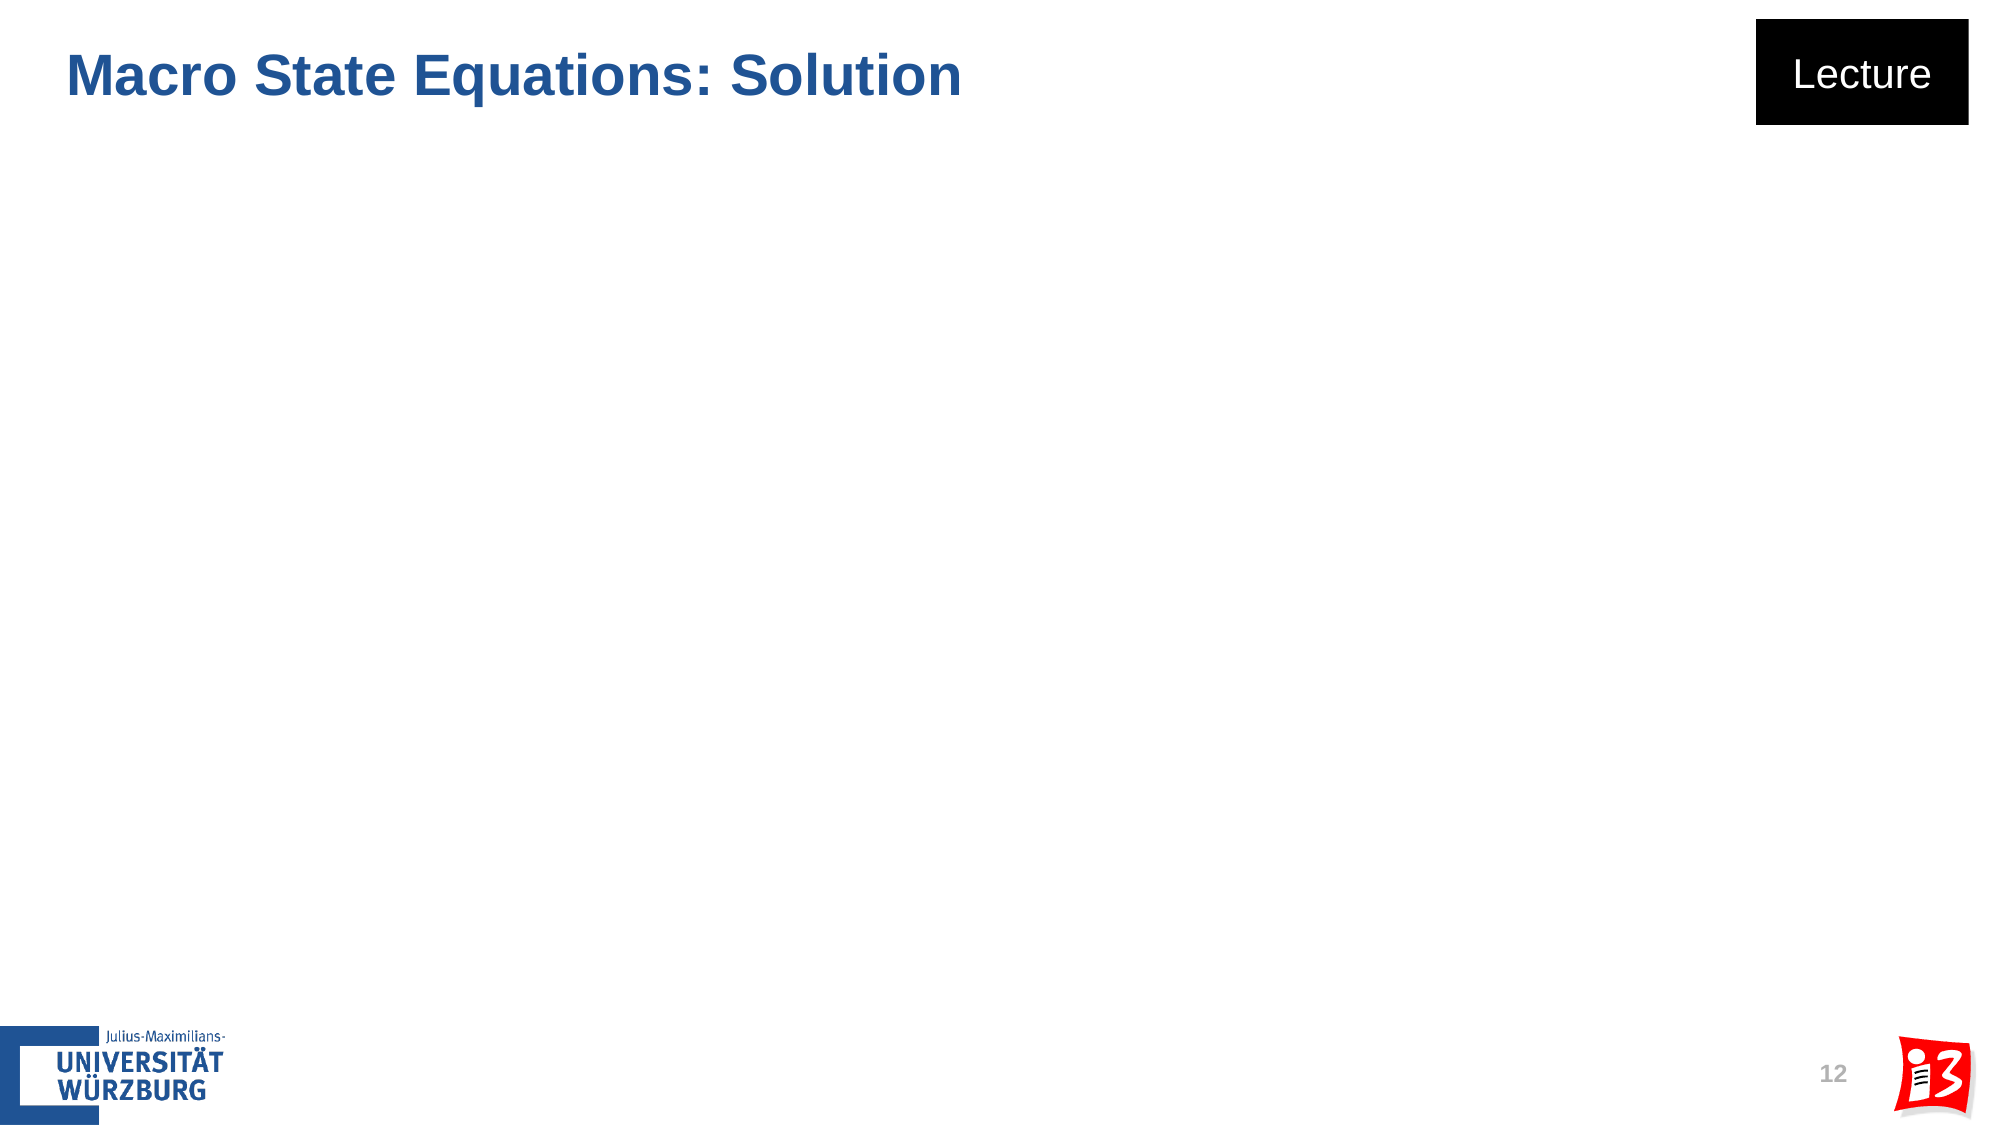

# Macro State Equations: Solution
Lecture
12